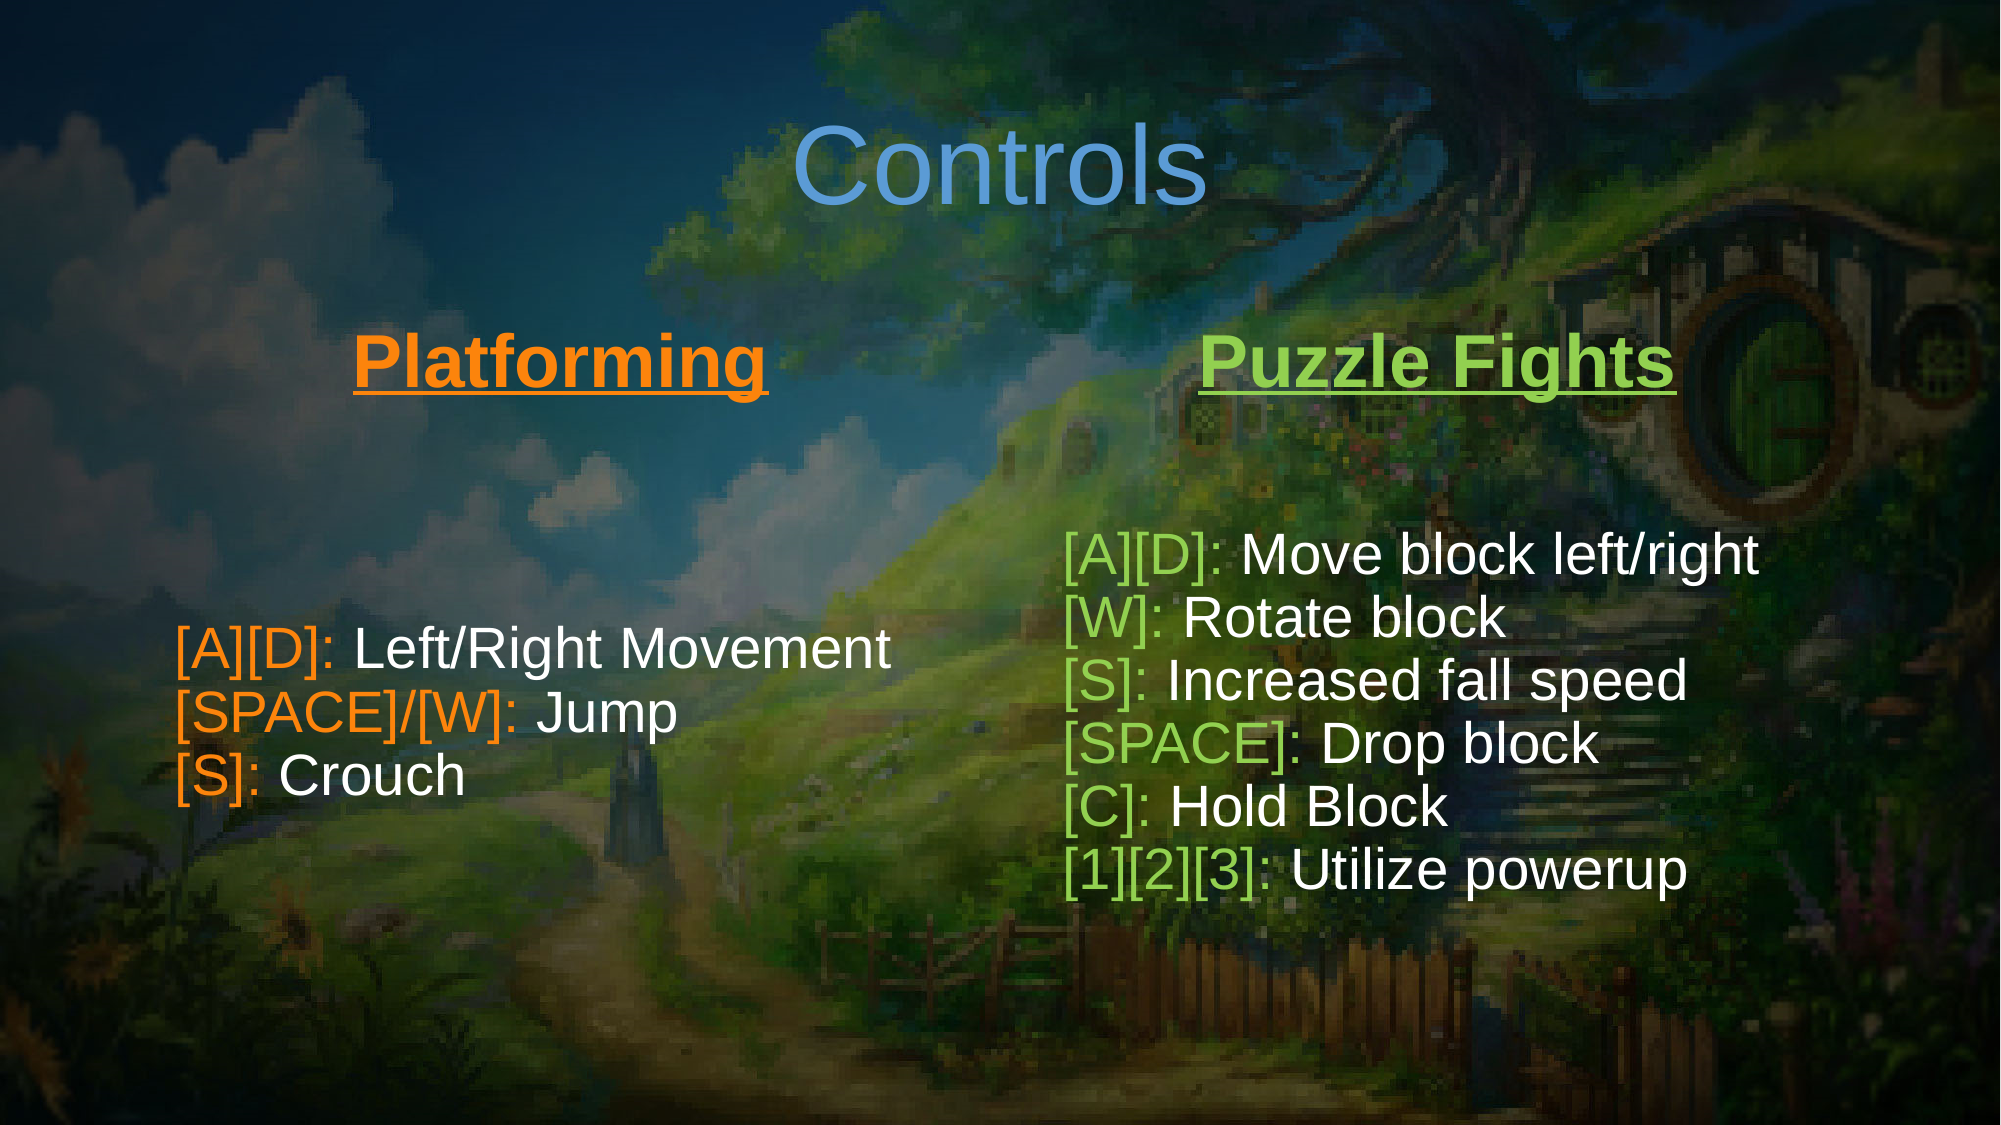

# Controls
Platforming
Puzzle Fights
[A][D]: Left/Right Movement
[SPACE]/[W]: Jump
[S]: Crouch
[A][D]: Move block left/right
[W]: Rotate block
[S]: Increased fall speed
[SPACE]: Drop block
[C]: Hold Block
[1][2][3]: Utilize powerup